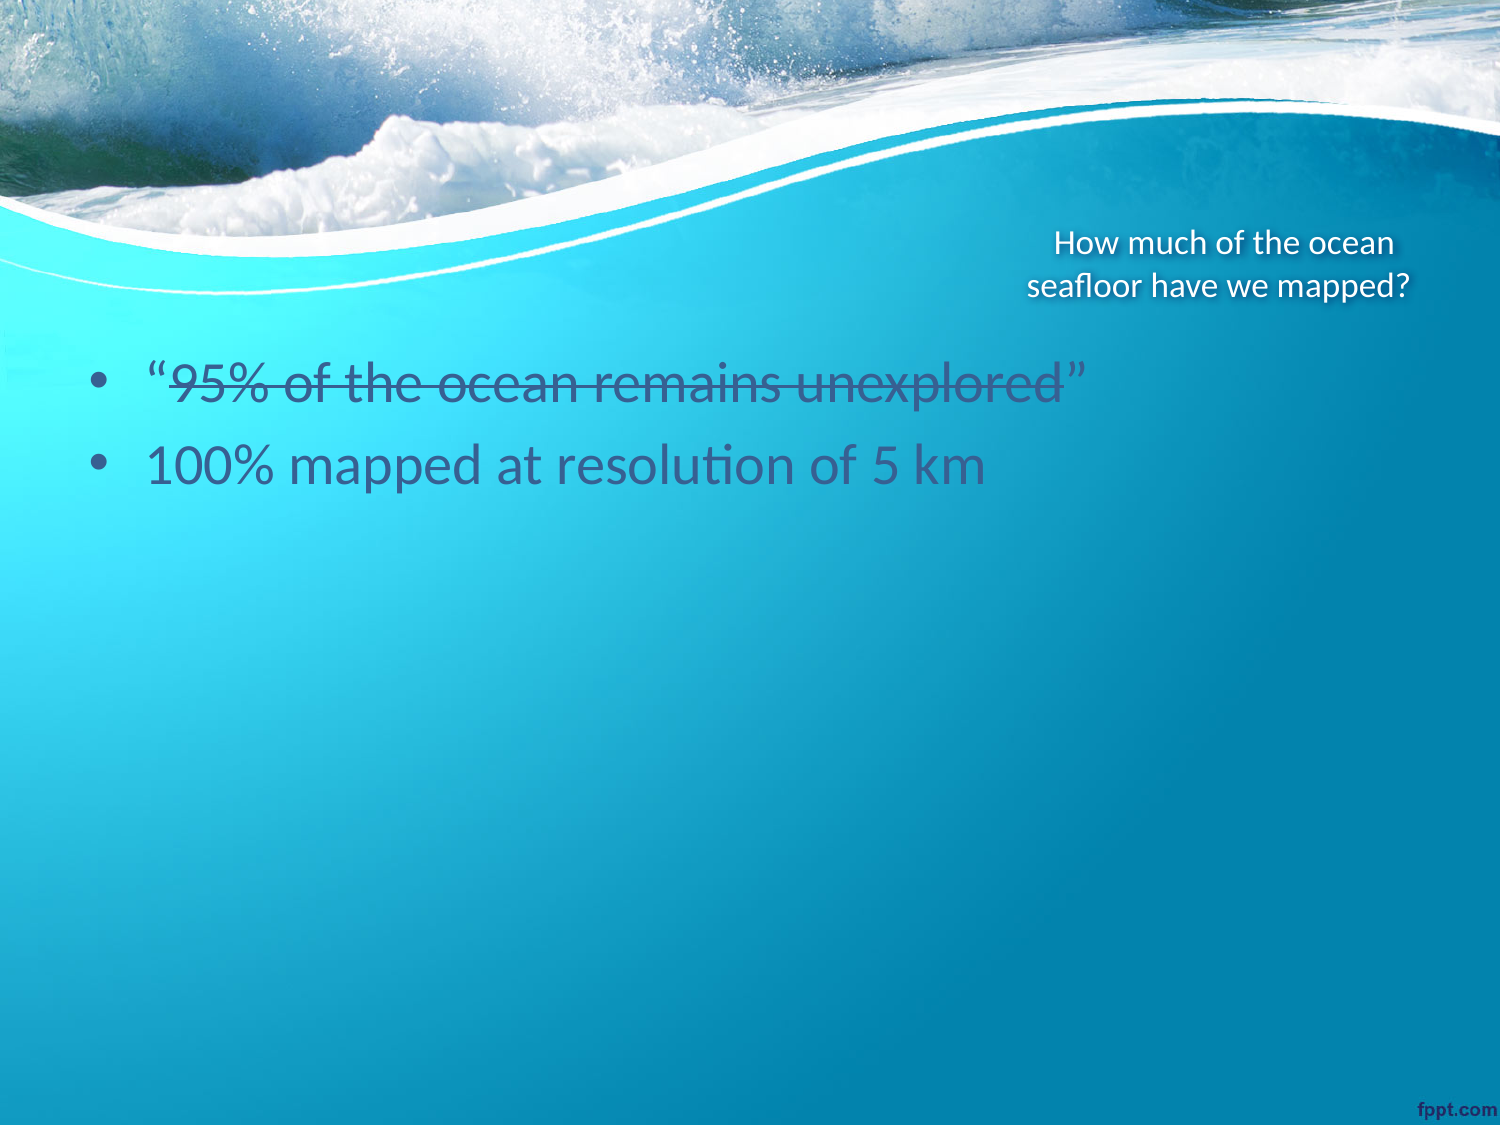

# How much of the ocean seafloor have we mapped?
“95% of the ocean remains unexplored”
100% mapped at resolution of 5 km